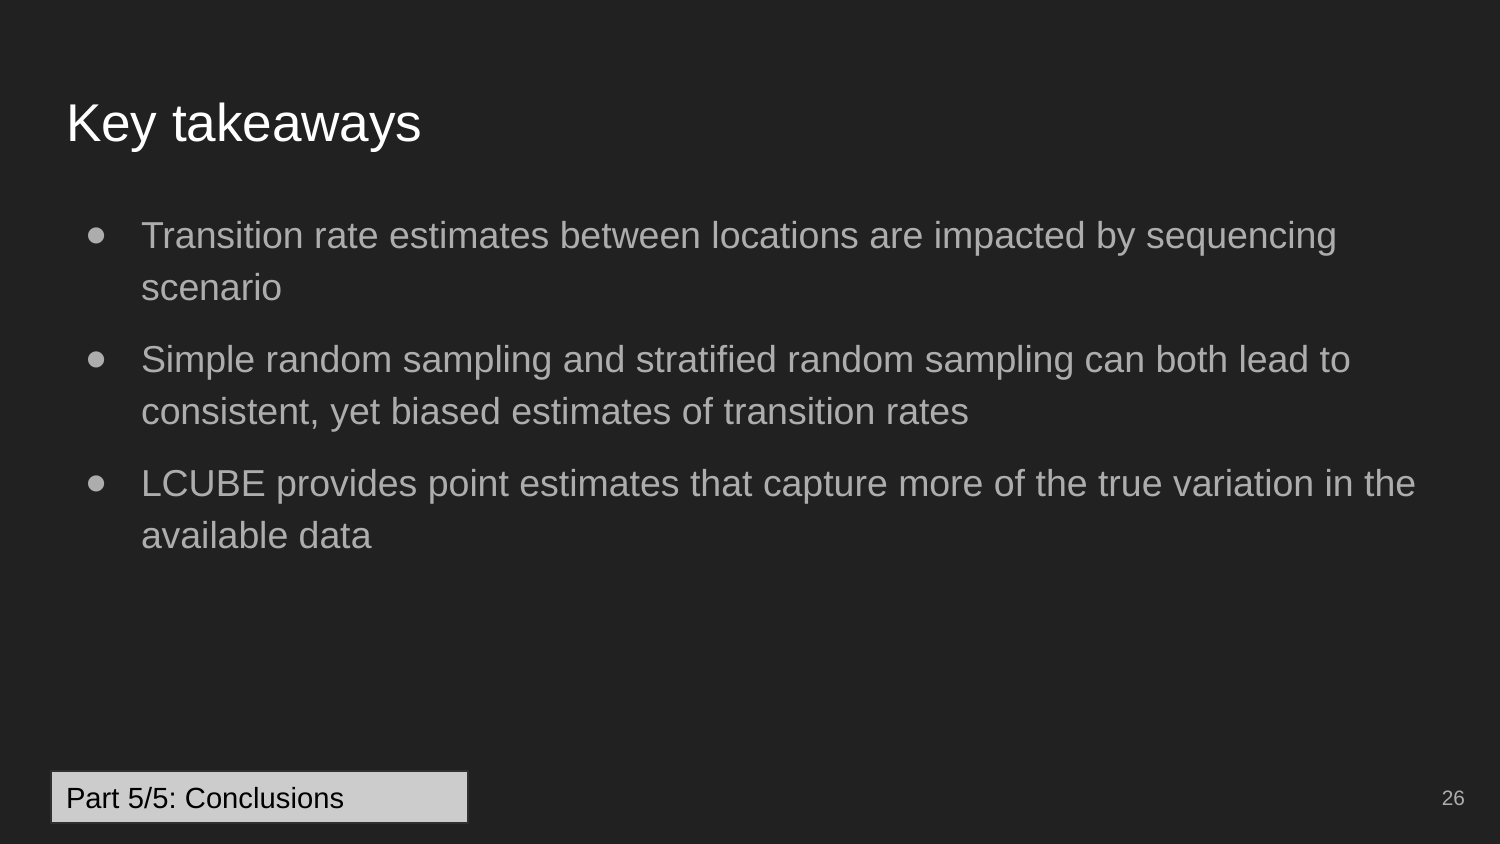

# Key takeaways
Transition rate estimates between locations are impacted by sequencing scenario
Simple random sampling and stratified random sampling can both lead to consistent, yet biased estimates of transition rates
LCUBE provides point estimates that capture more of the true variation in the available data
26
Part 5/5: Conclusions